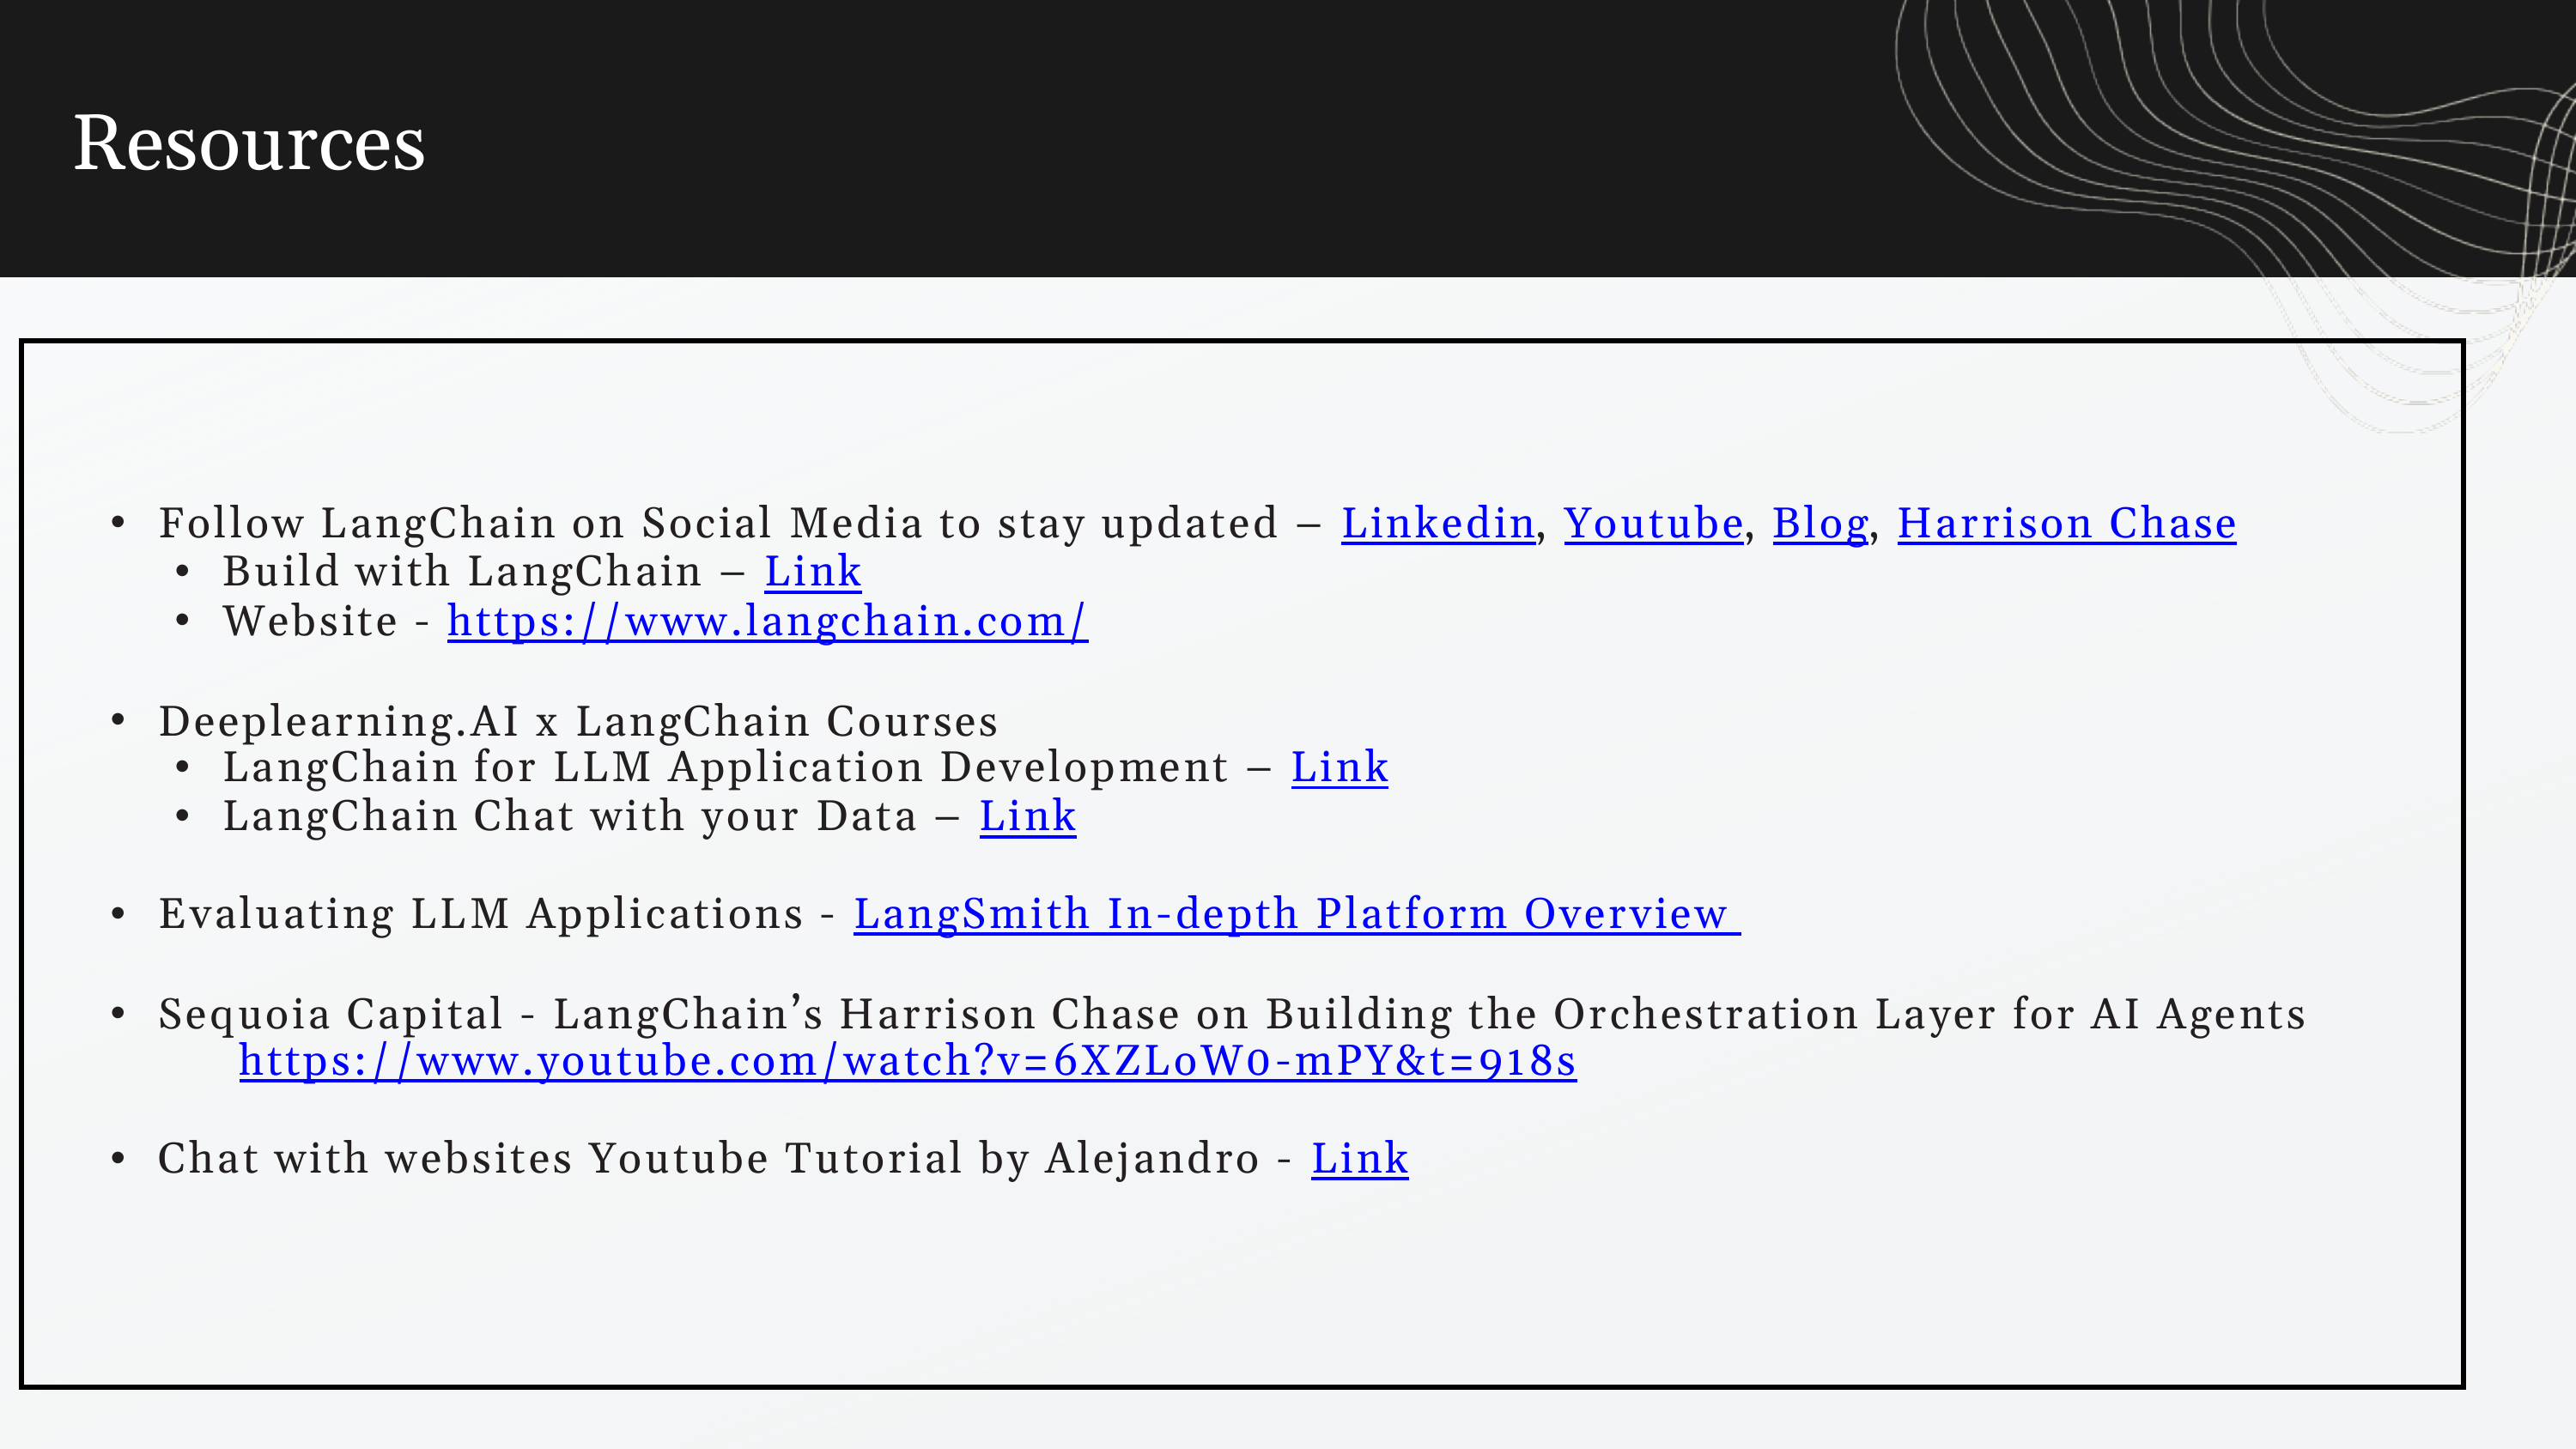

Resources

Follow LangChain on Social Media to stay updated – Linkedin, Youtube, Blog, Harrison Chase
Build with LangChain – Link
Website - https://www.langchain.com/

Deeplearning.AI x LangChain Courses
LangChain for LLM Application Development – Link
LangChain Chat with your Data – Link

Evaluating LLM Applications - LangSmith In-depth Platform Overview

Sequoia Capital - LangChain’s Harrison Chase on Building the Orchestration Layer for AI Agents
	https://www.youtube.com/watch?v=6XZLoW0-mPY&t=918s

Chat with websites Youtube Tutorial by Alejandro - Link